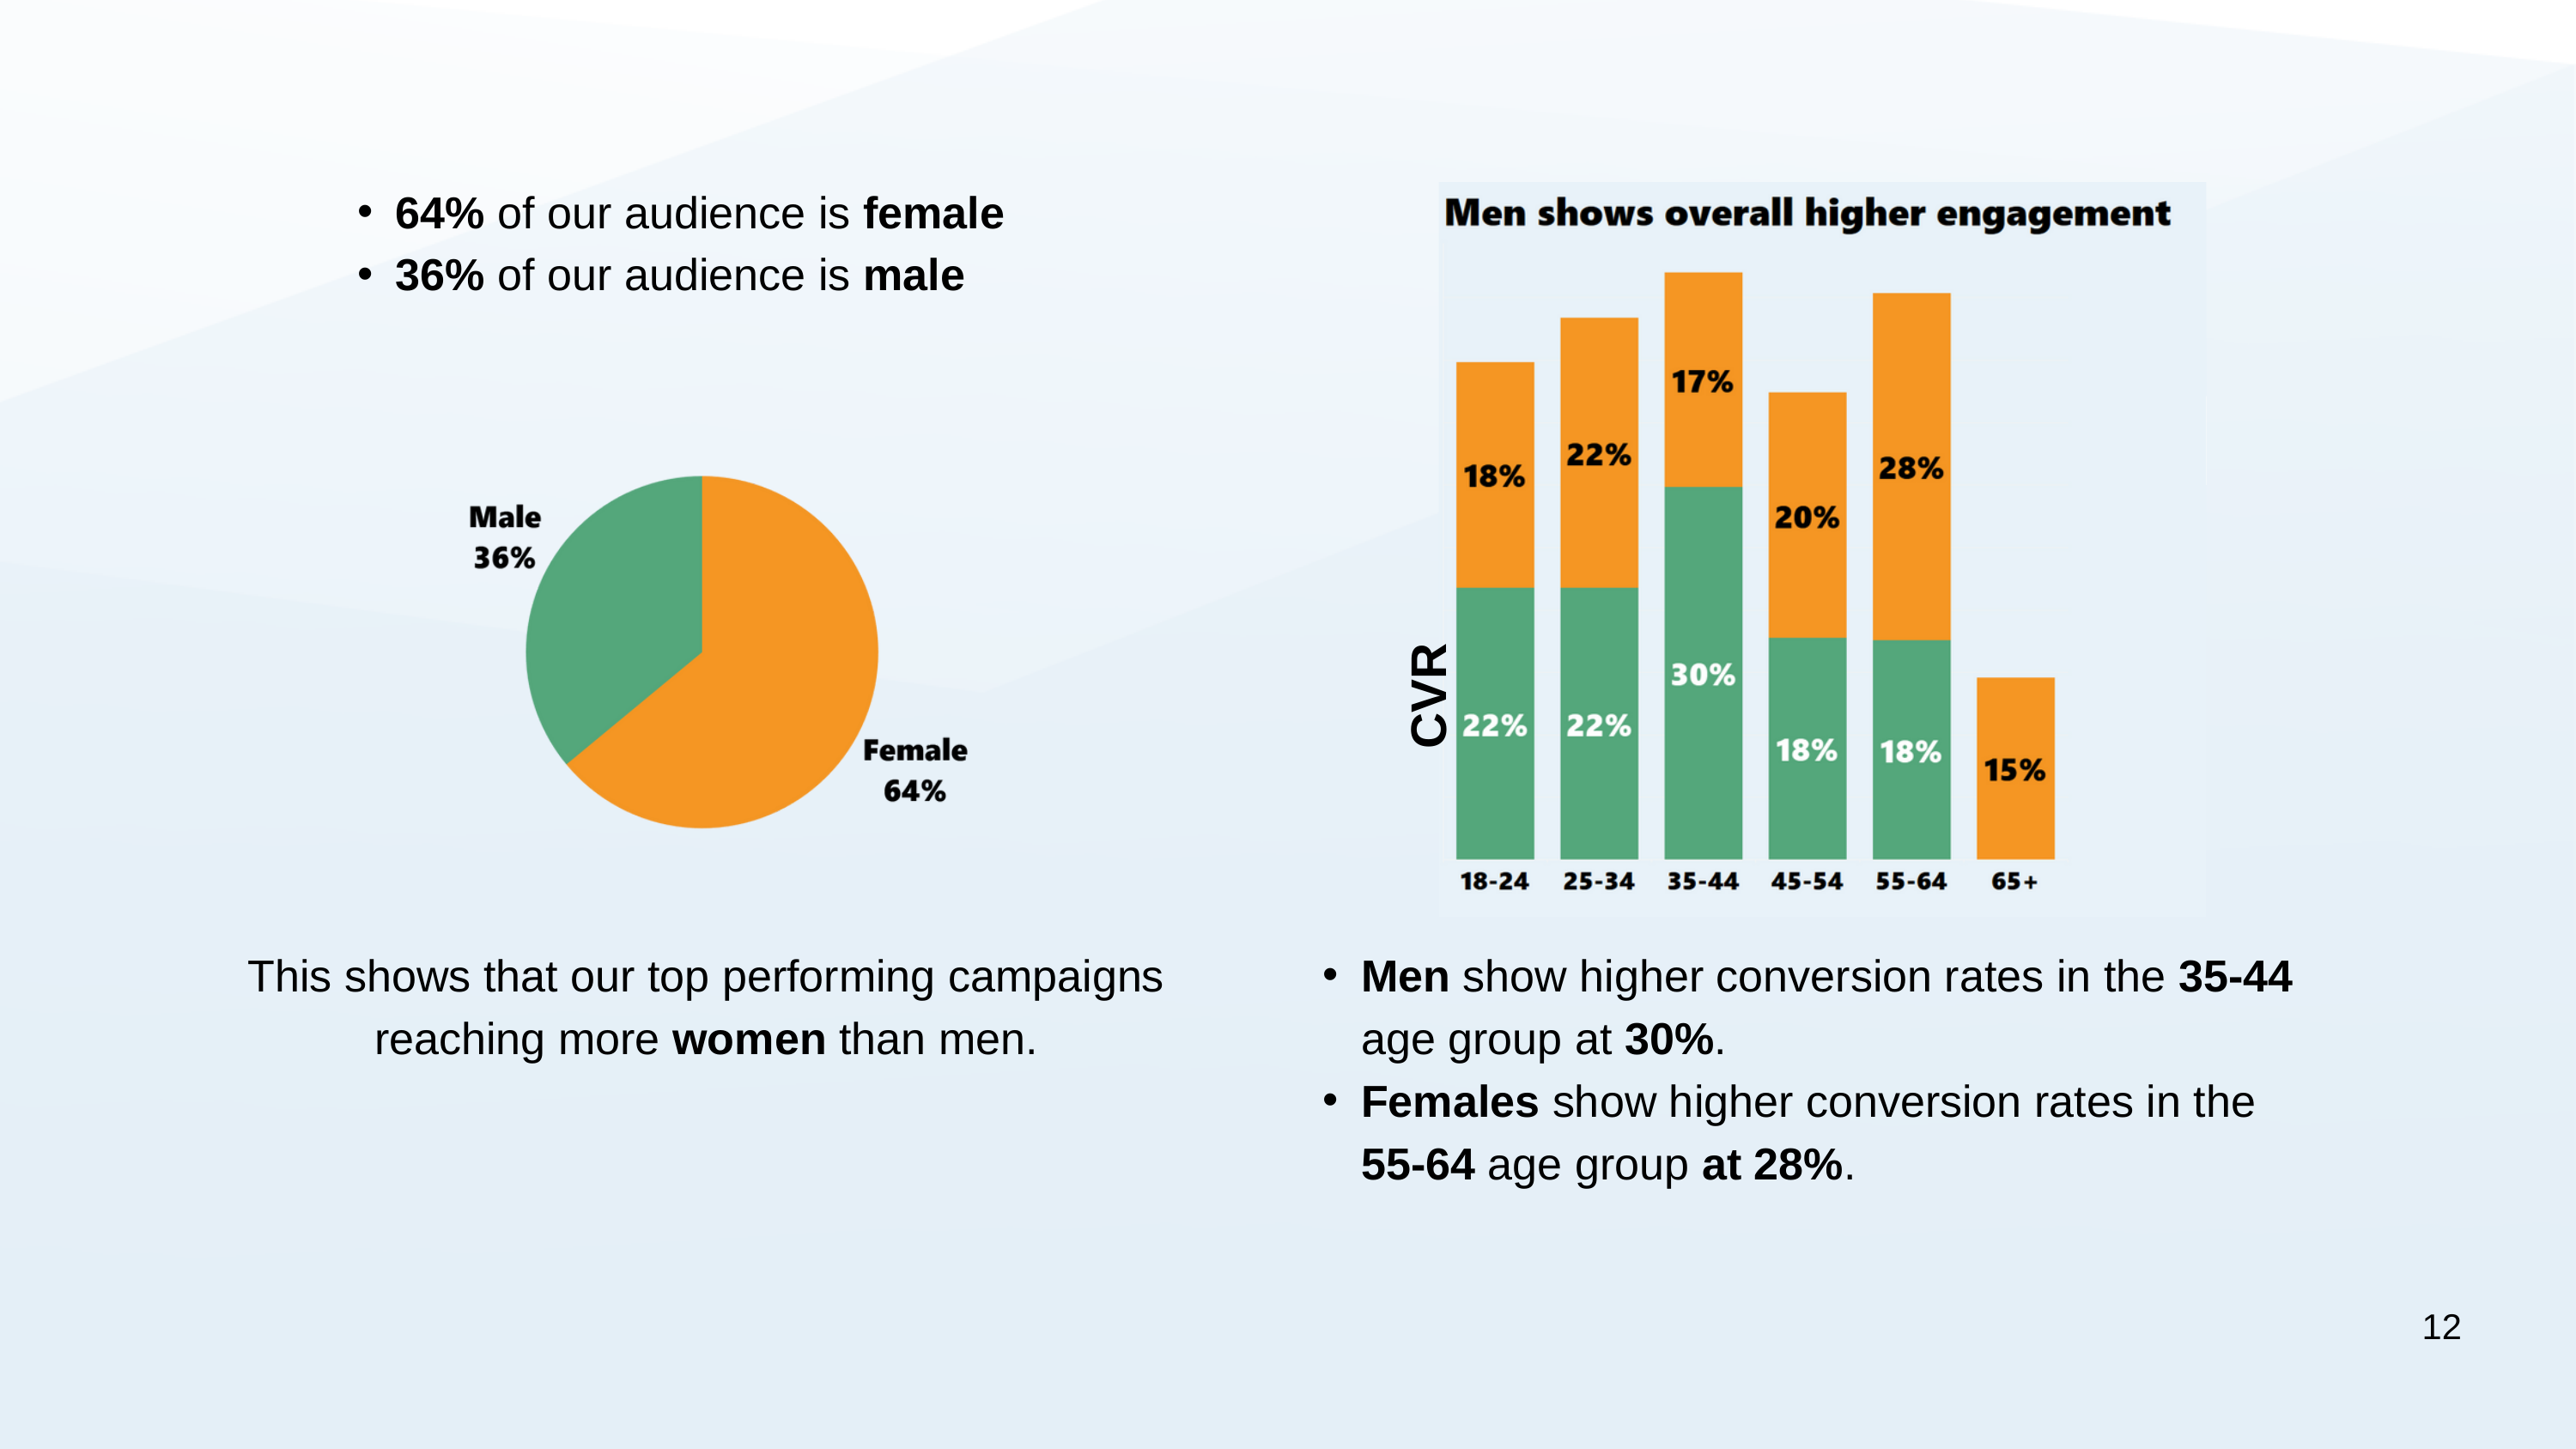

64% of our audience is female
36% of our audience is male

CVR
This shows that our top performing campaigns reaching more women than men.

Men show higher conversion rates in the 35-44 age group at 30%.
Females show higher conversion rates in the 55-64 age group at 28%.

12